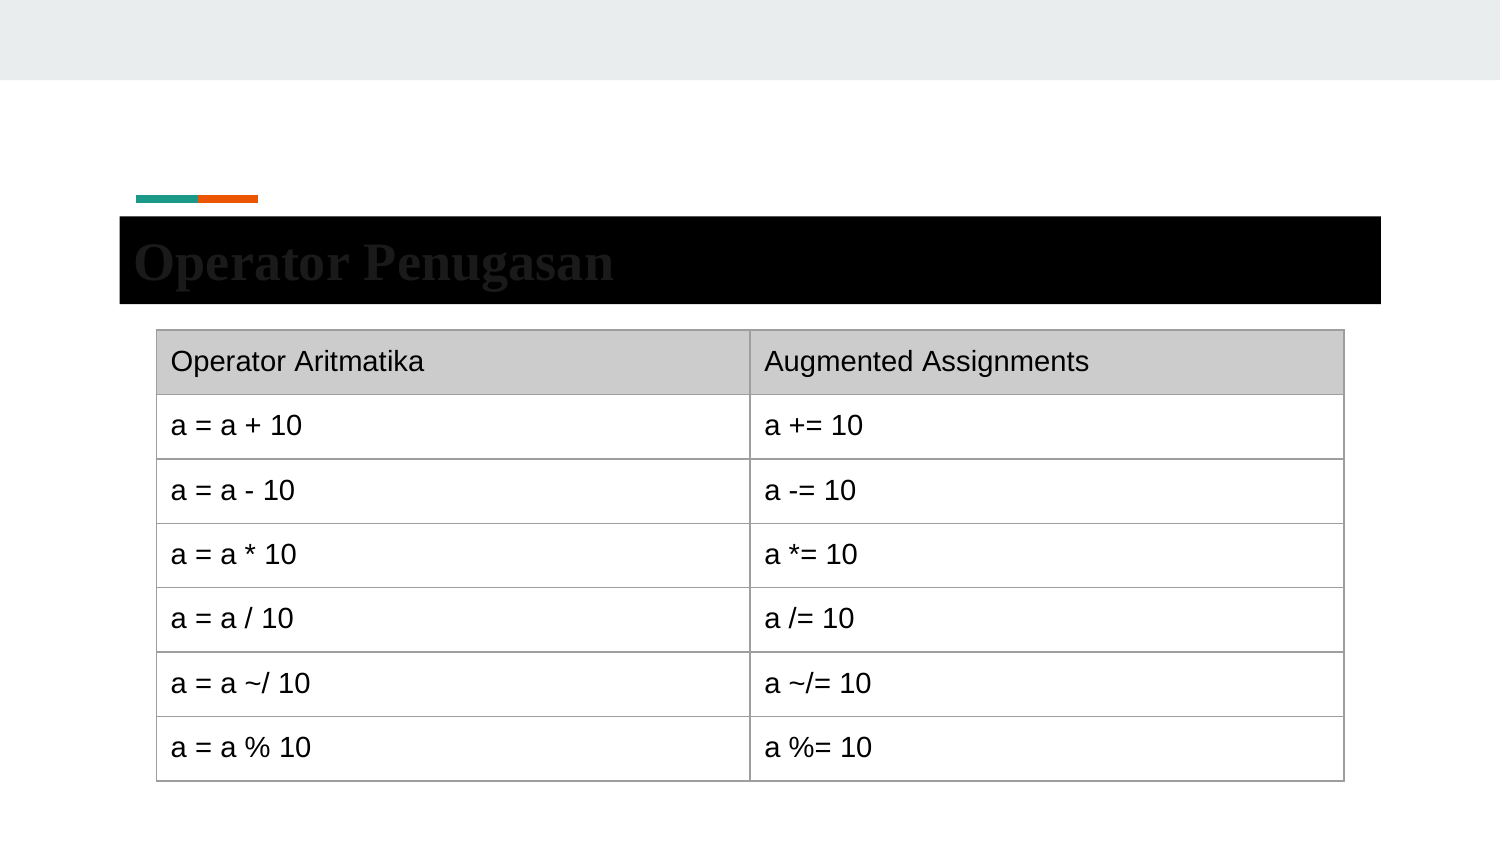

Operator Penugasan

Operator Aritmatika

Augmented Assignments

a = a + 10

a += 10

a = a - 10

a -= 10

a = a * 10

a *= 10

a = a / 10

a /= 10

a = a ~/ 10

a ~/= 10

a = a % 10

a %= 10